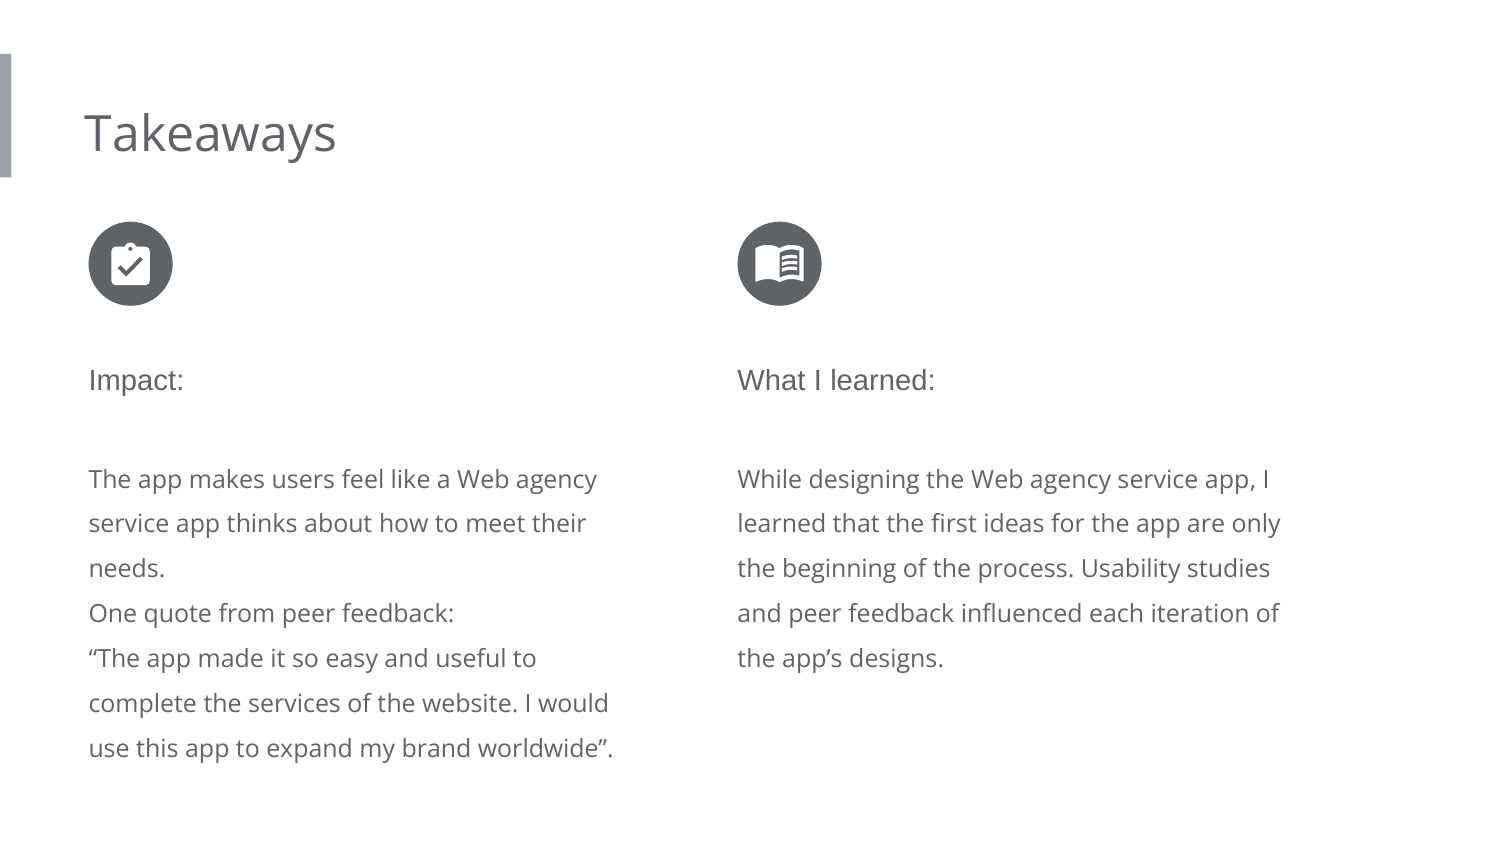

Takeaways

Impact:

The app makes users feel like a Web agency service app thinks about how to meet their needs.
One quote from peer feedback:
“The app made it so easy and useful to complete the services of the website. I would use this app to expand my brand worldwide”.
What I learned:

While designing the Web agency service app, I learned that the first ideas for the app are only the beginning of the process. Usability studies and peer feedback influenced each iteration of the app’s designs.